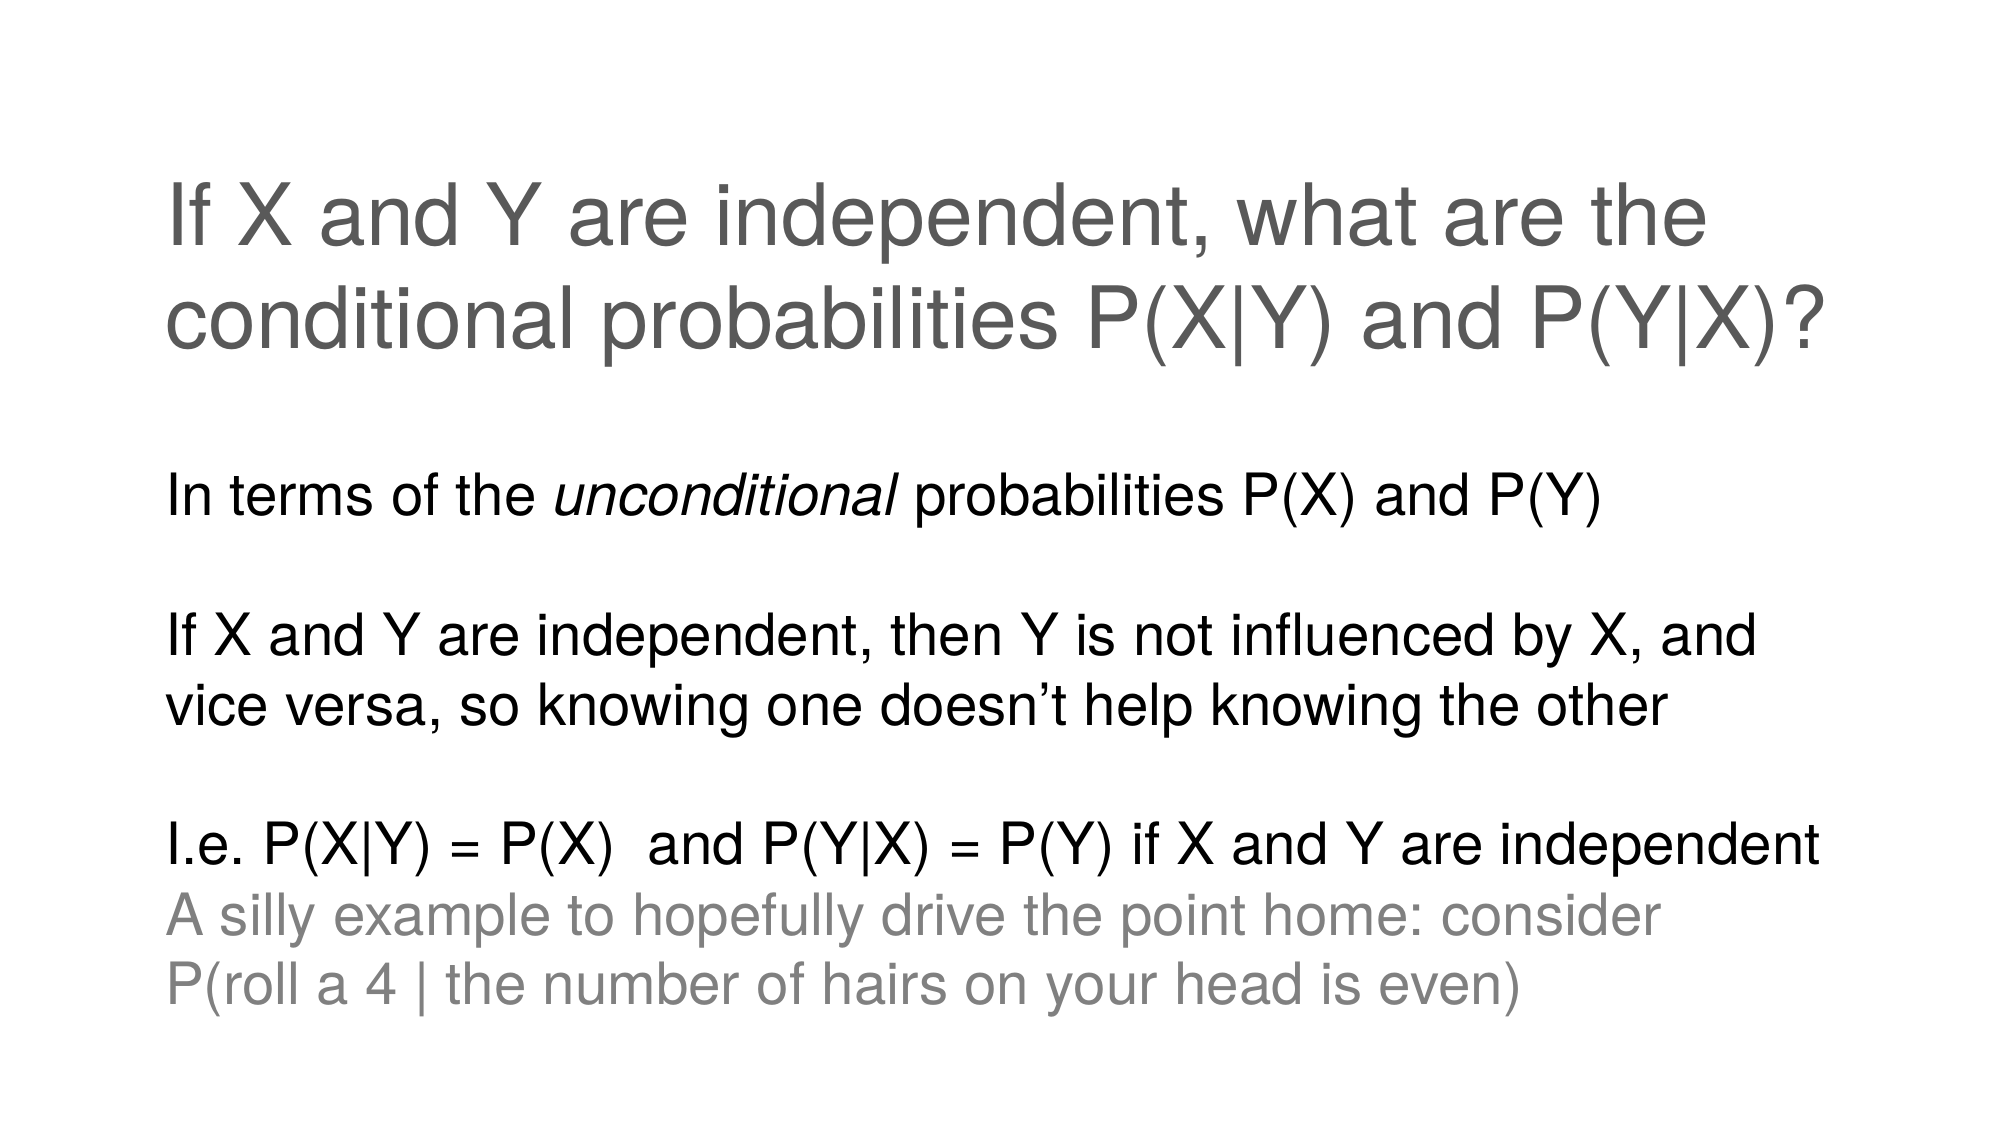

# If X and Y are independent, what are the conditional probabilities P(X|Y) and P(Y|X)?
In terms of the unconditional probabilities P(X) and P(Y)

If X and Y are independent, then Y is not influenced by X, and vice versa, so knowing one doesn’t help knowing the other

I.e. P(X|Y) = P(X)  and P(Y|X) = P(Y) if X and Y are independent
A silly example to hopefully drive the point home: consider     P(roll a 4 | the number of hairs on your head is even)